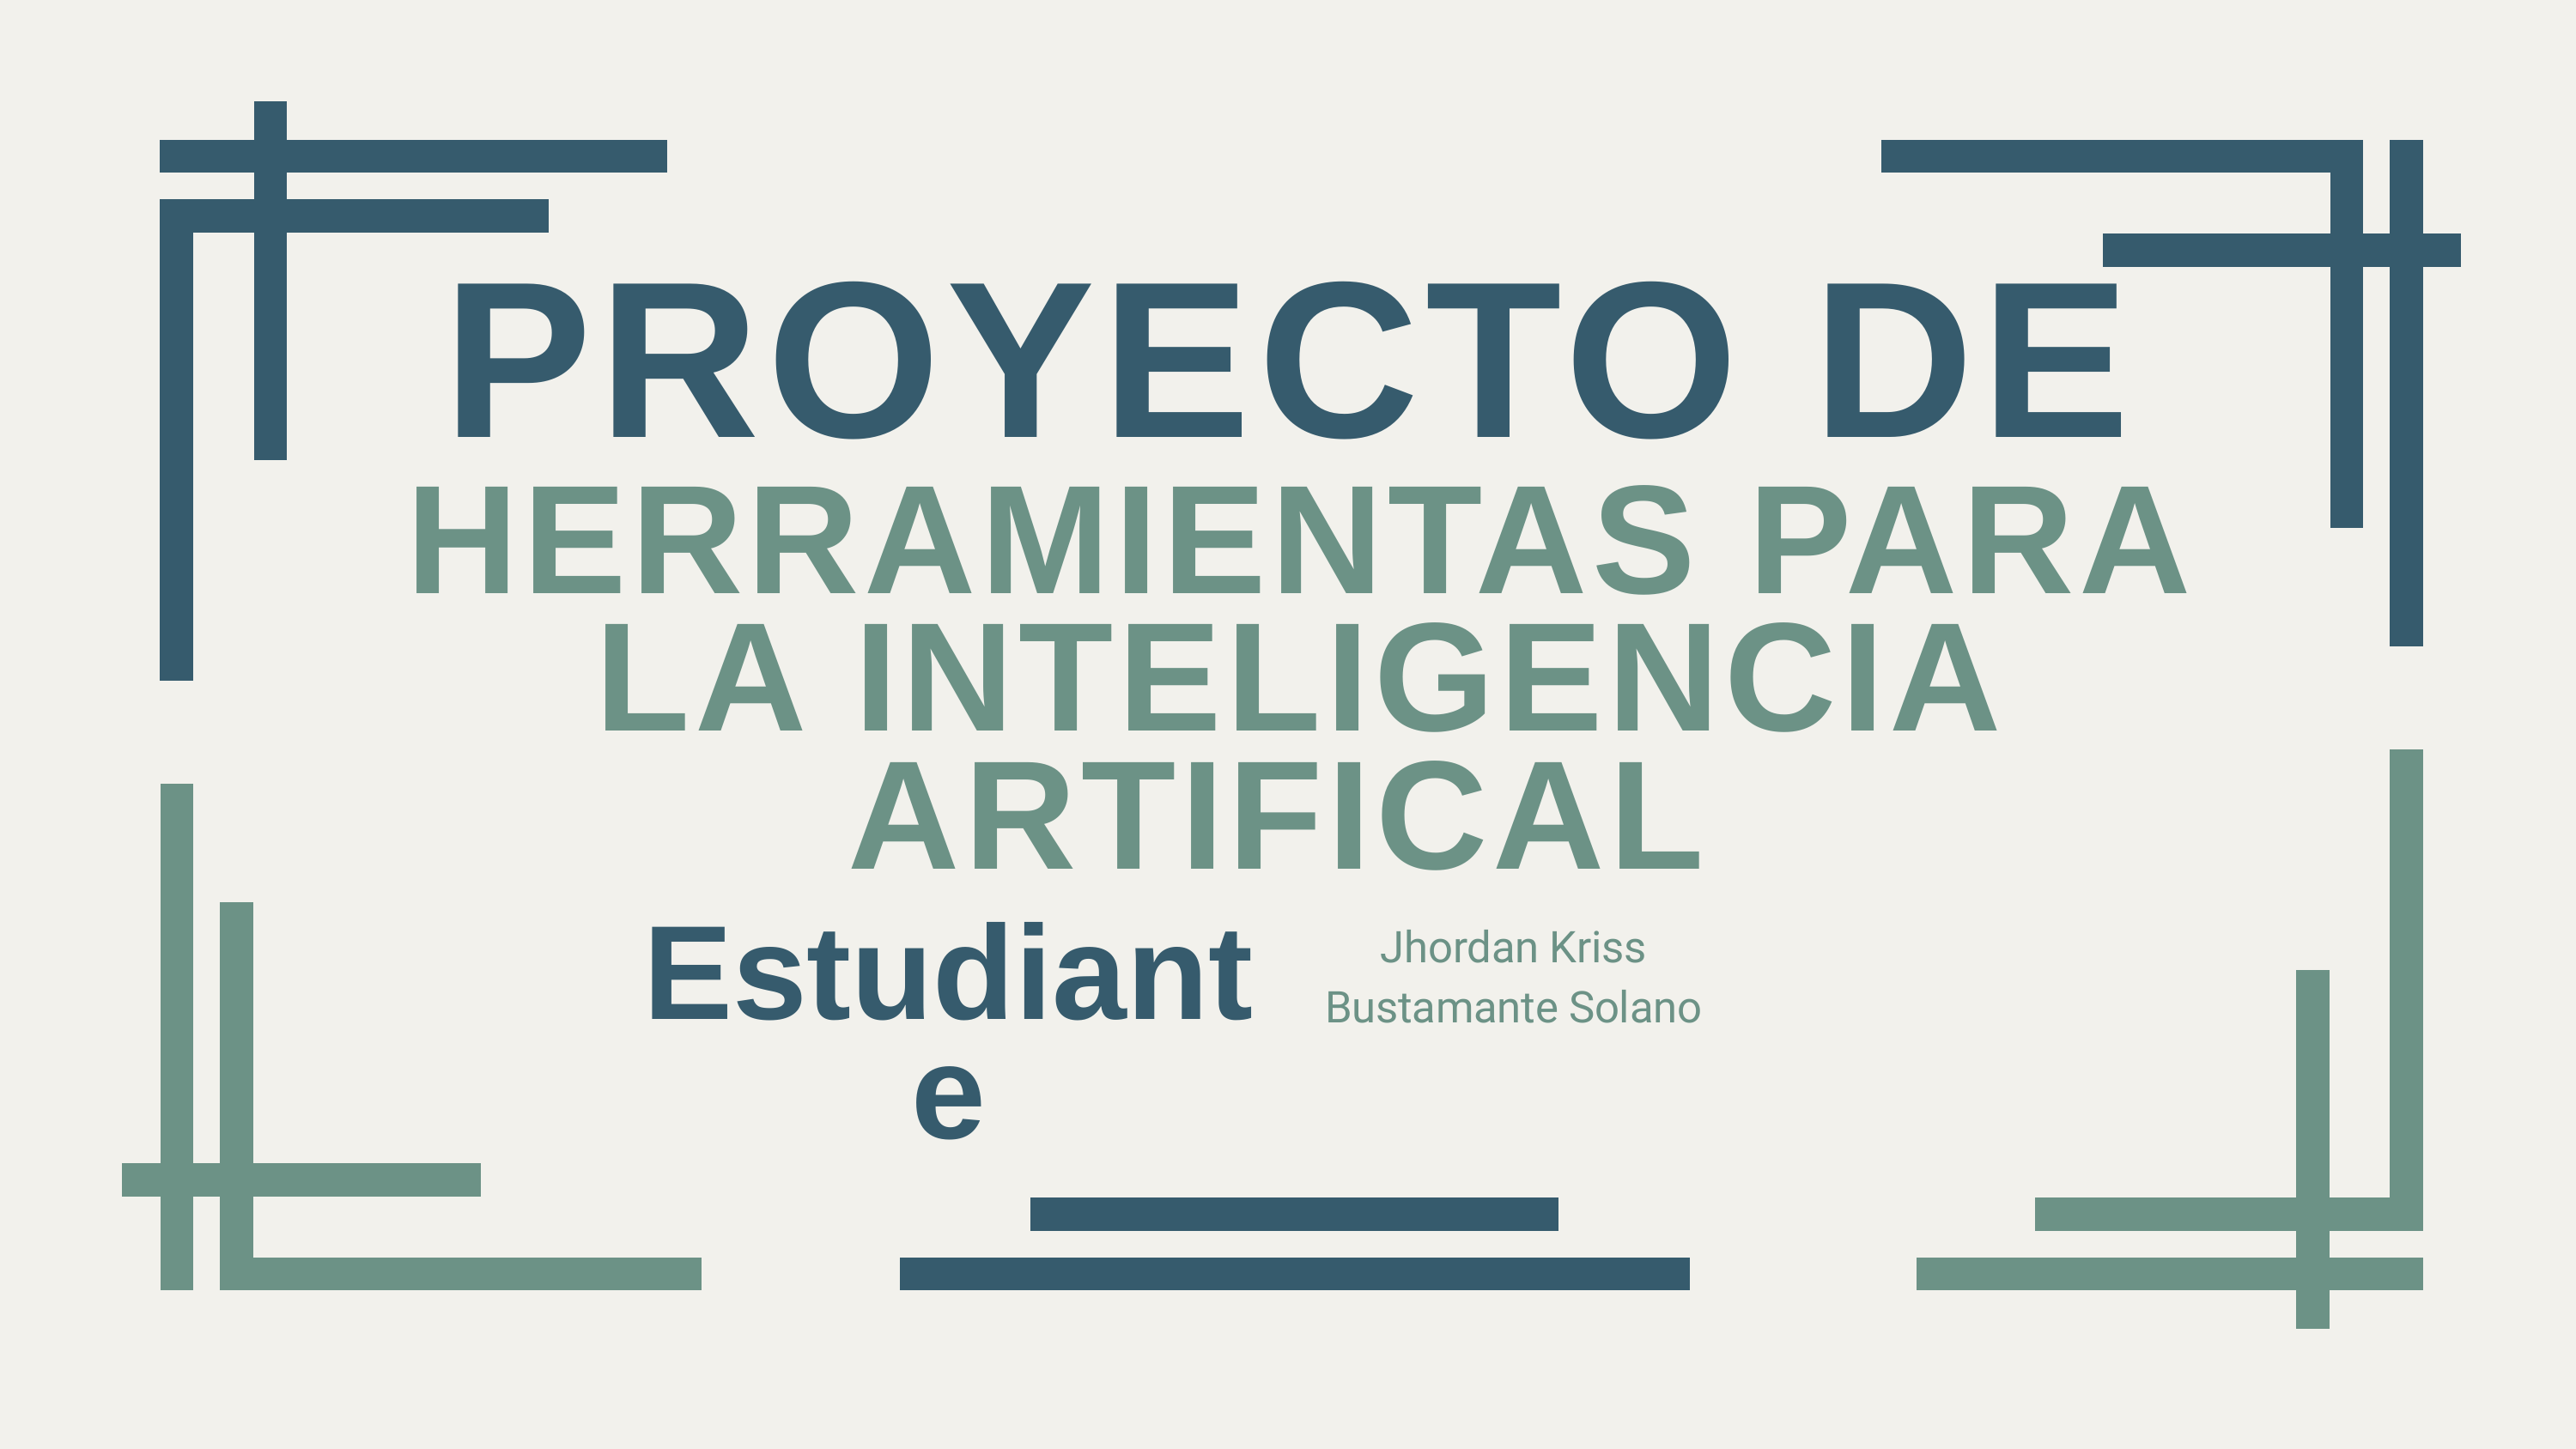

PROYECTO DE
HERRAMIENTAS PARA LA INTELIGENCIA ARTIFICAL

Jhordan Kriss Bustamante Solano
Estudiante